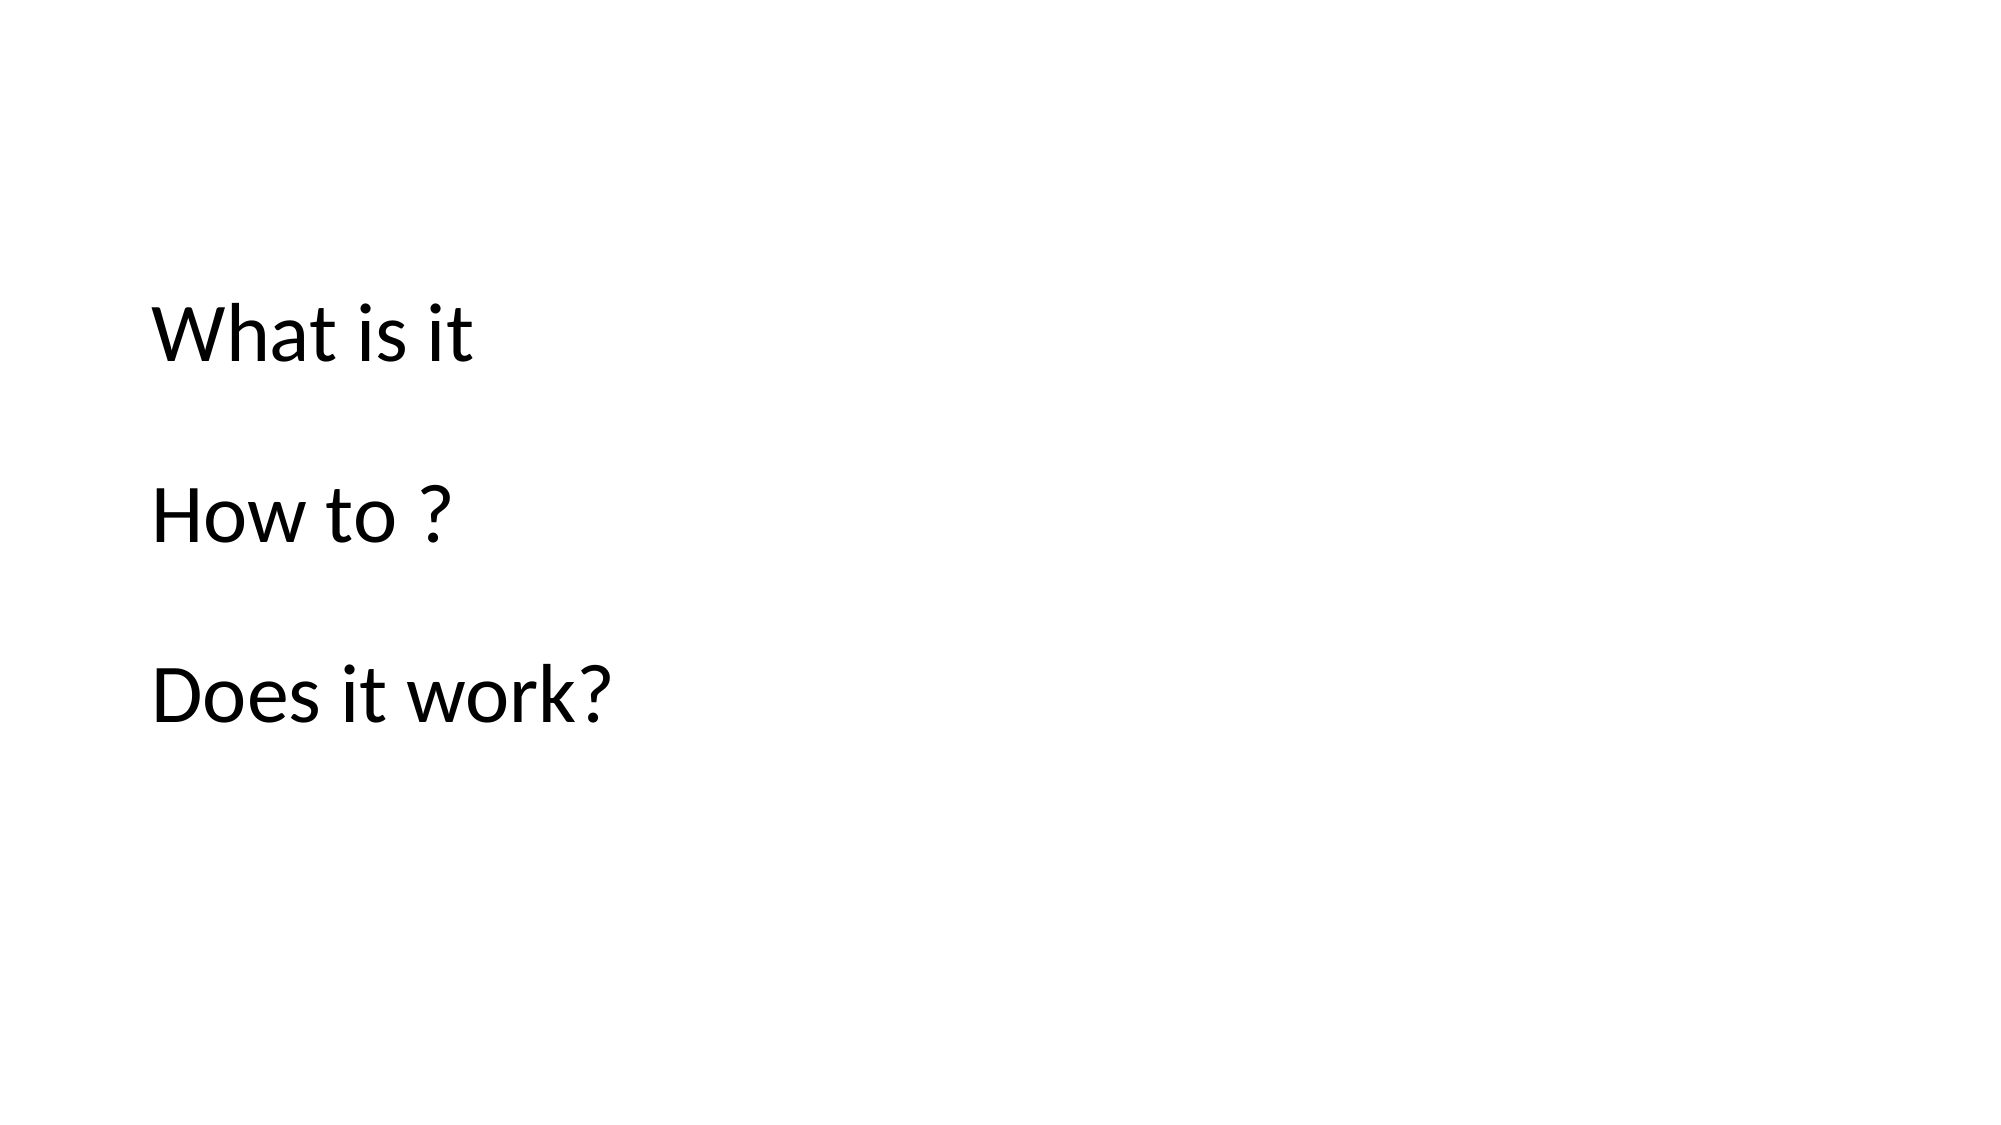

# What is it How to ? Does it work?